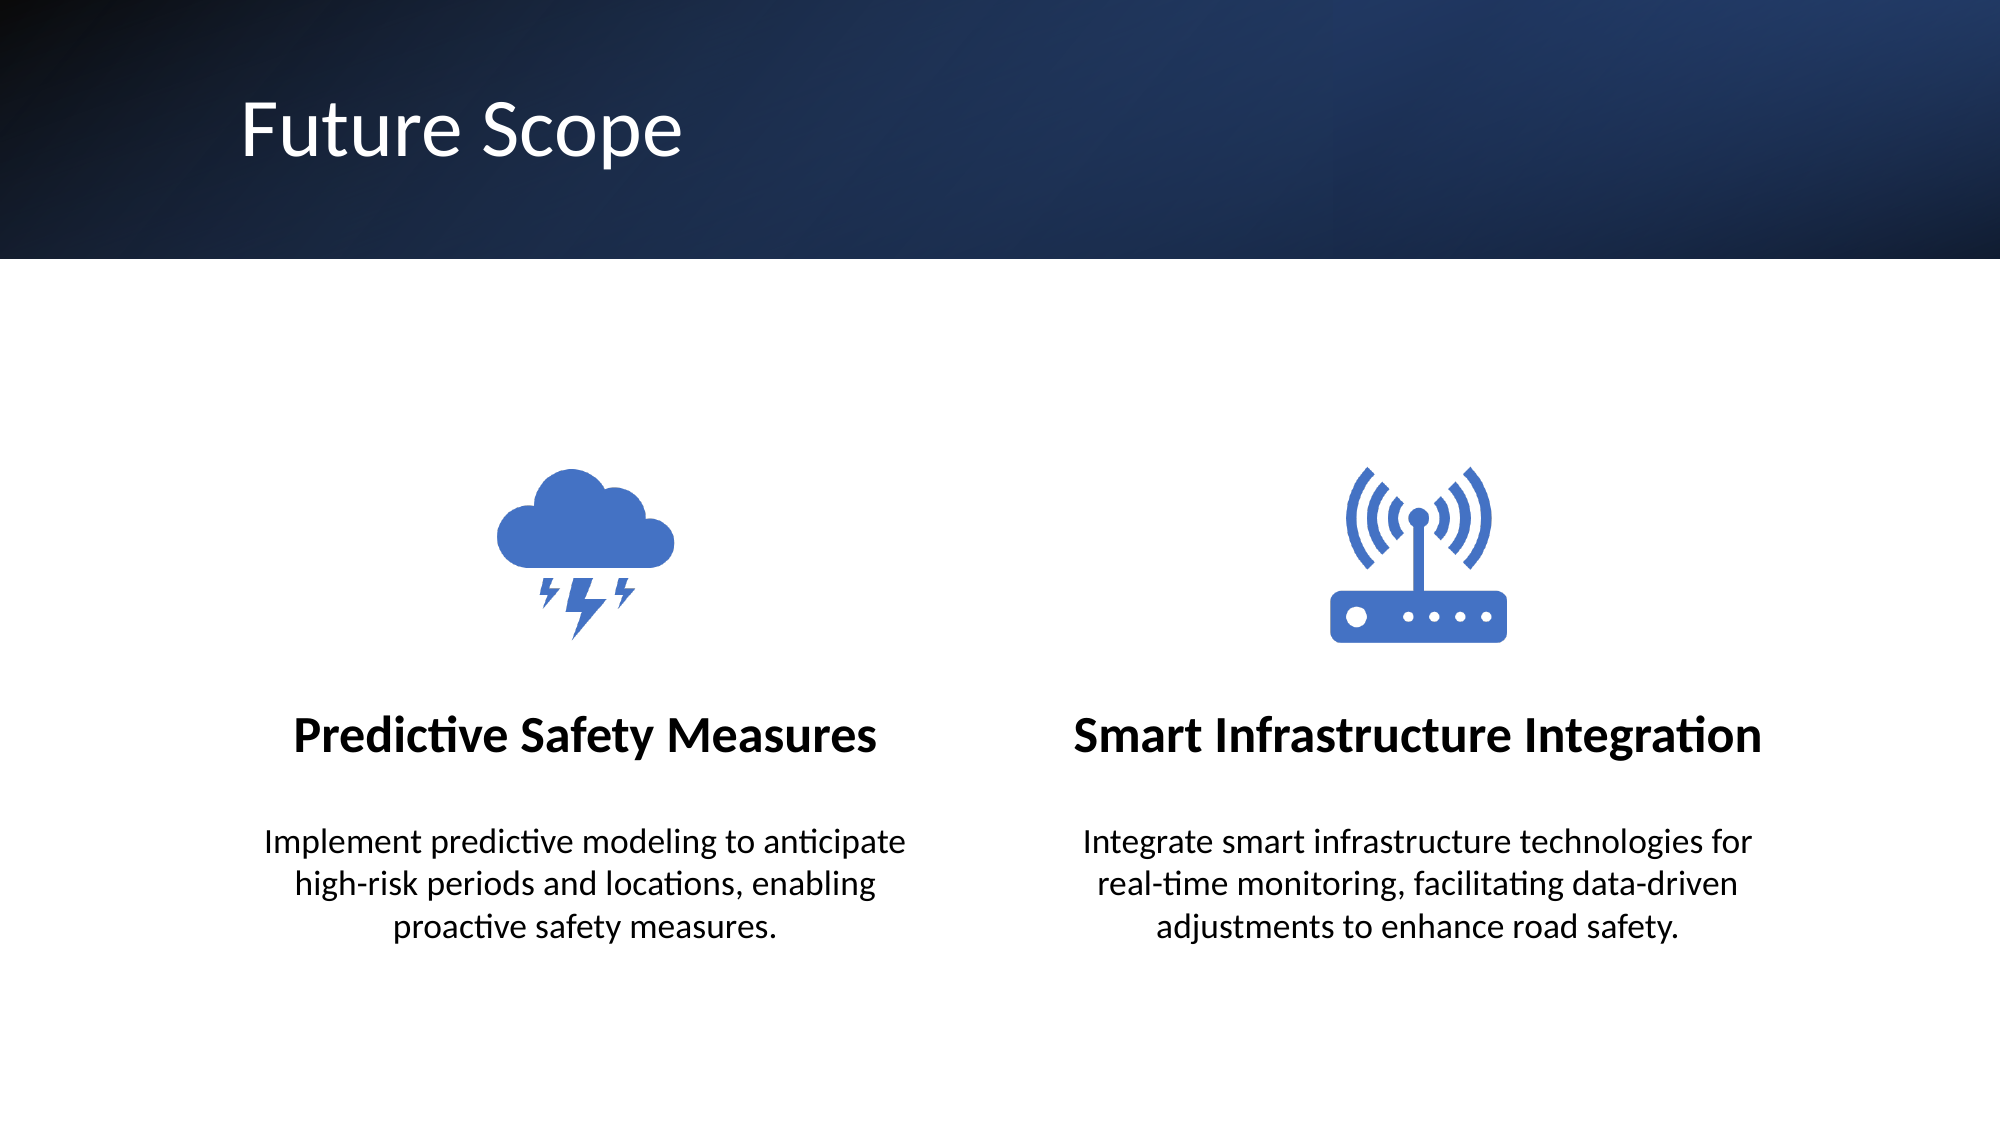

# Future Scope
Predictive Safety Measures
Implement predictive modeling to anticipate high-risk periods and locations, enabling proactive safety measures.
Smart Infrastructure Integration
Integrate smart infrastructure technologies for real-time monitoring, facilitating data-driven adjustments to enhance road safety.